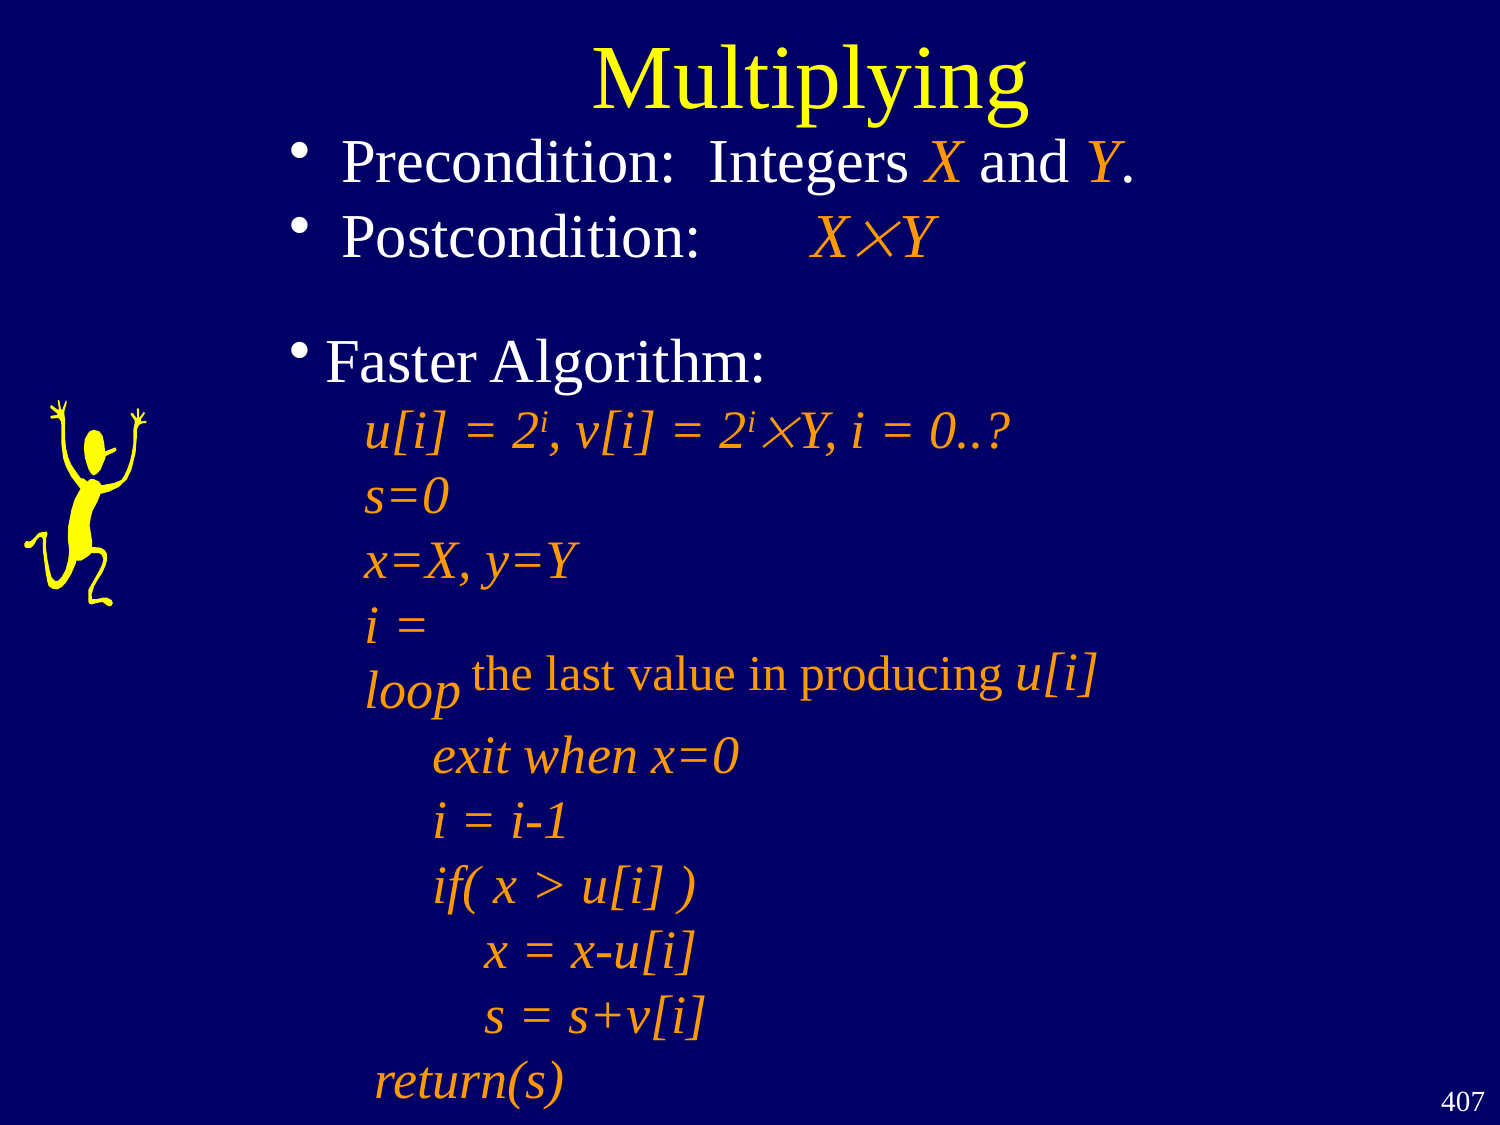

Multiplying
 Precondition:  Integers X and Y.
 Postcondition:       X×Y

Faster Algorithm:
u[i] = 2i, v[i] = 2i×Y, i = 0..?
s=0
x=X, y=Y
i =
loop
     exit when x=0
     i = i-1
     if( x > u[i] )
    x = x-u[i]
    s = s+v[i]
return(s)

the last value in producing u[i]